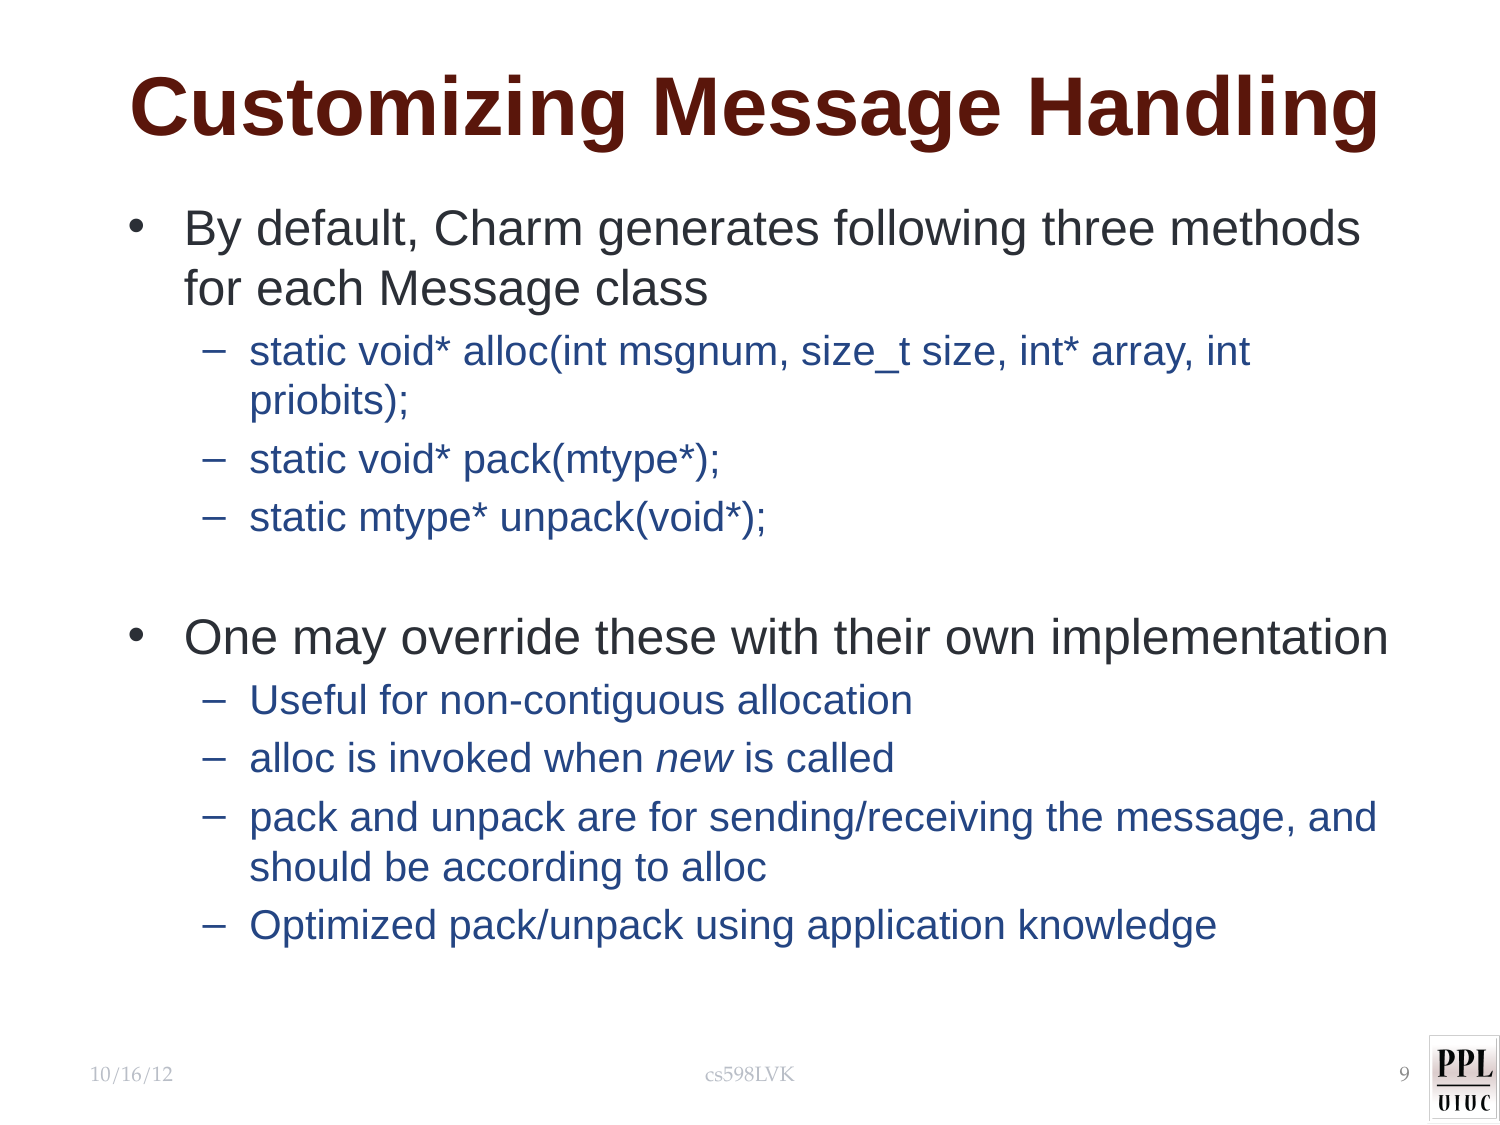

# Customizing Message Handling
By default, Charm generates following three methods for each Message class
static void* alloc(int msgnum, size_t size, int* array, int priobits);
static void* pack(mtype*);
static mtype* unpack(void*);

One may override these with their own implementation
Useful for non-contiguous allocation
alloc is invoked when new is called
pack and unpack are for sending/receiving the message, and should be according to alloc
Optimized pack/unpack using application knowledge

10/16/12
cs598LVK
9